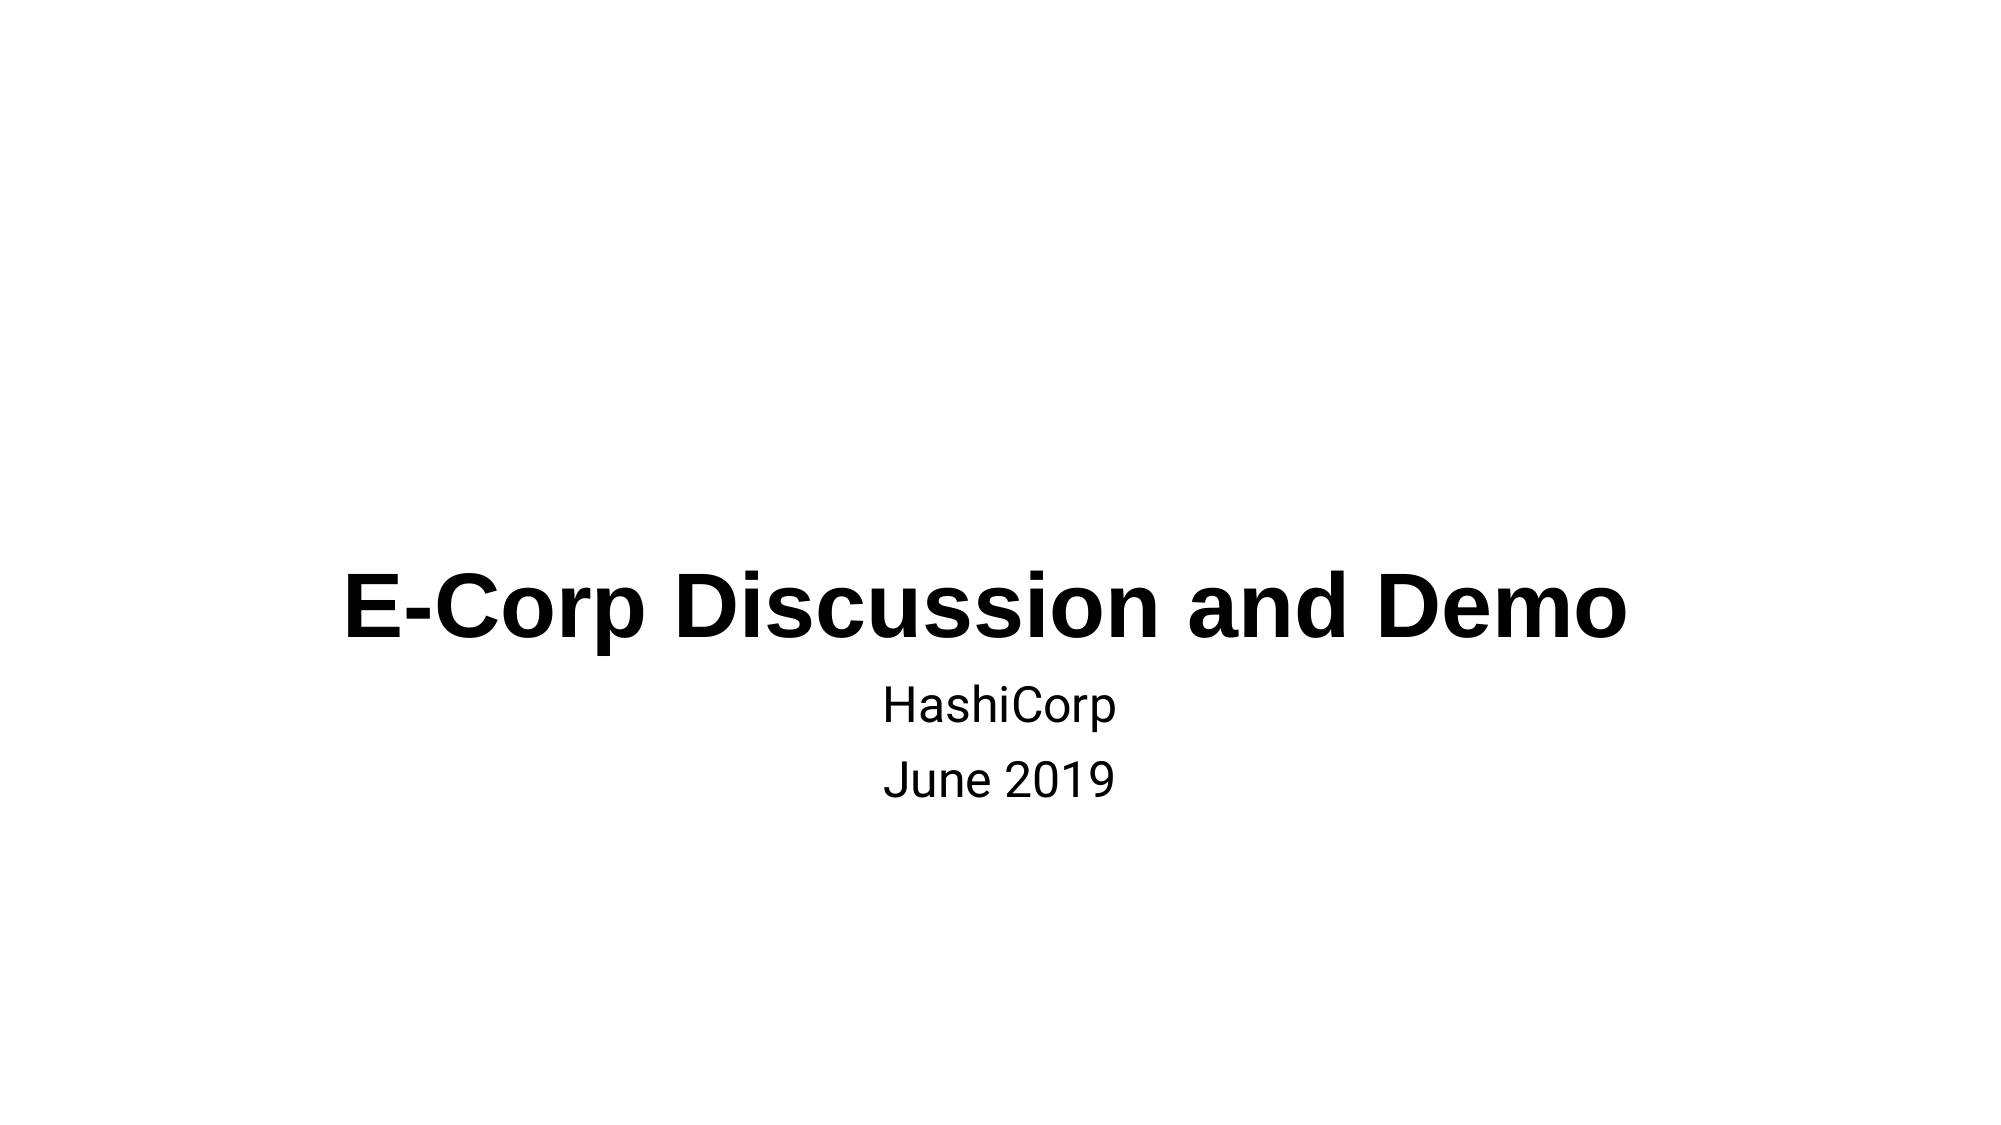

# E-Corp Discussion and Demo

HashiCorp
June 2019